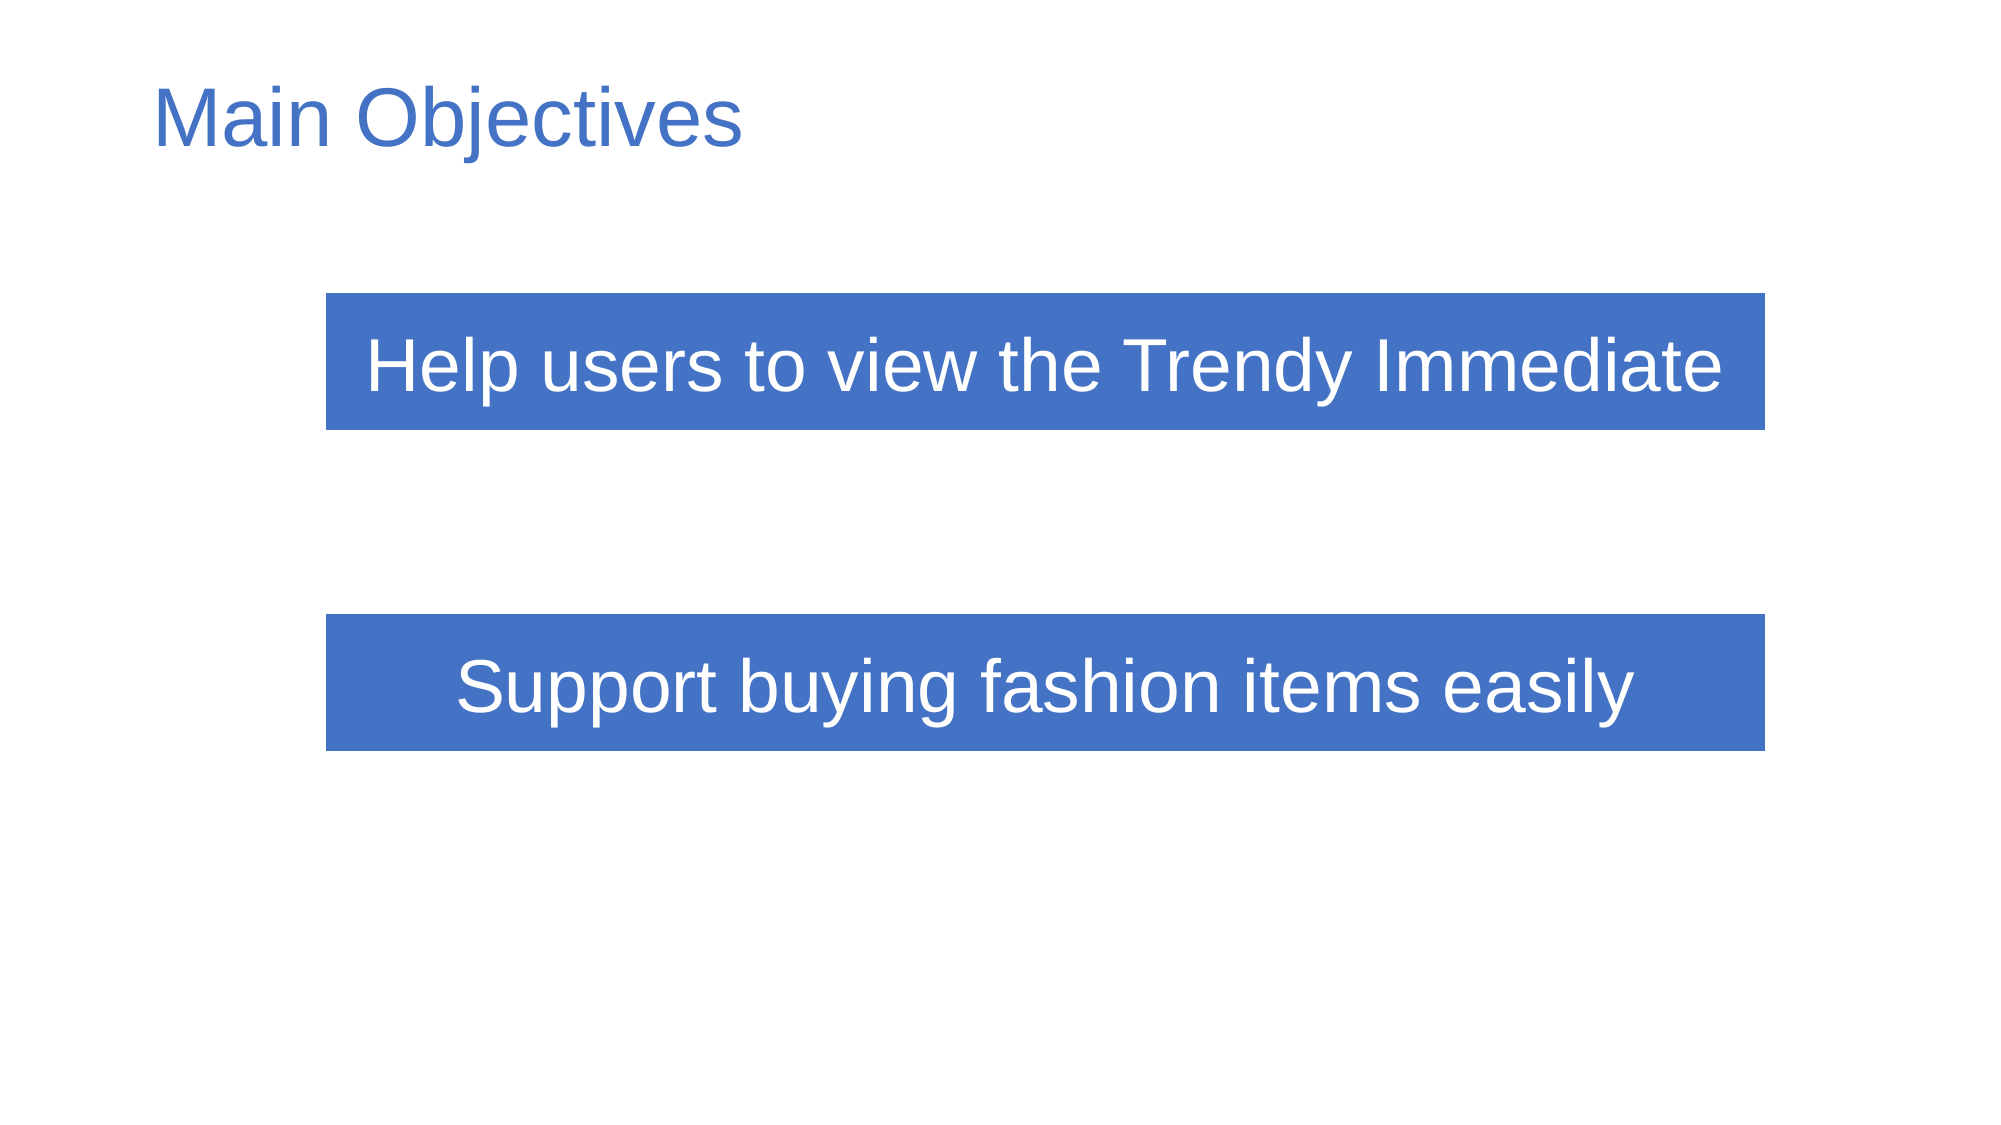

# Main Objectives
Help users to view the Trendy Immediate
Support buying fashion items easily